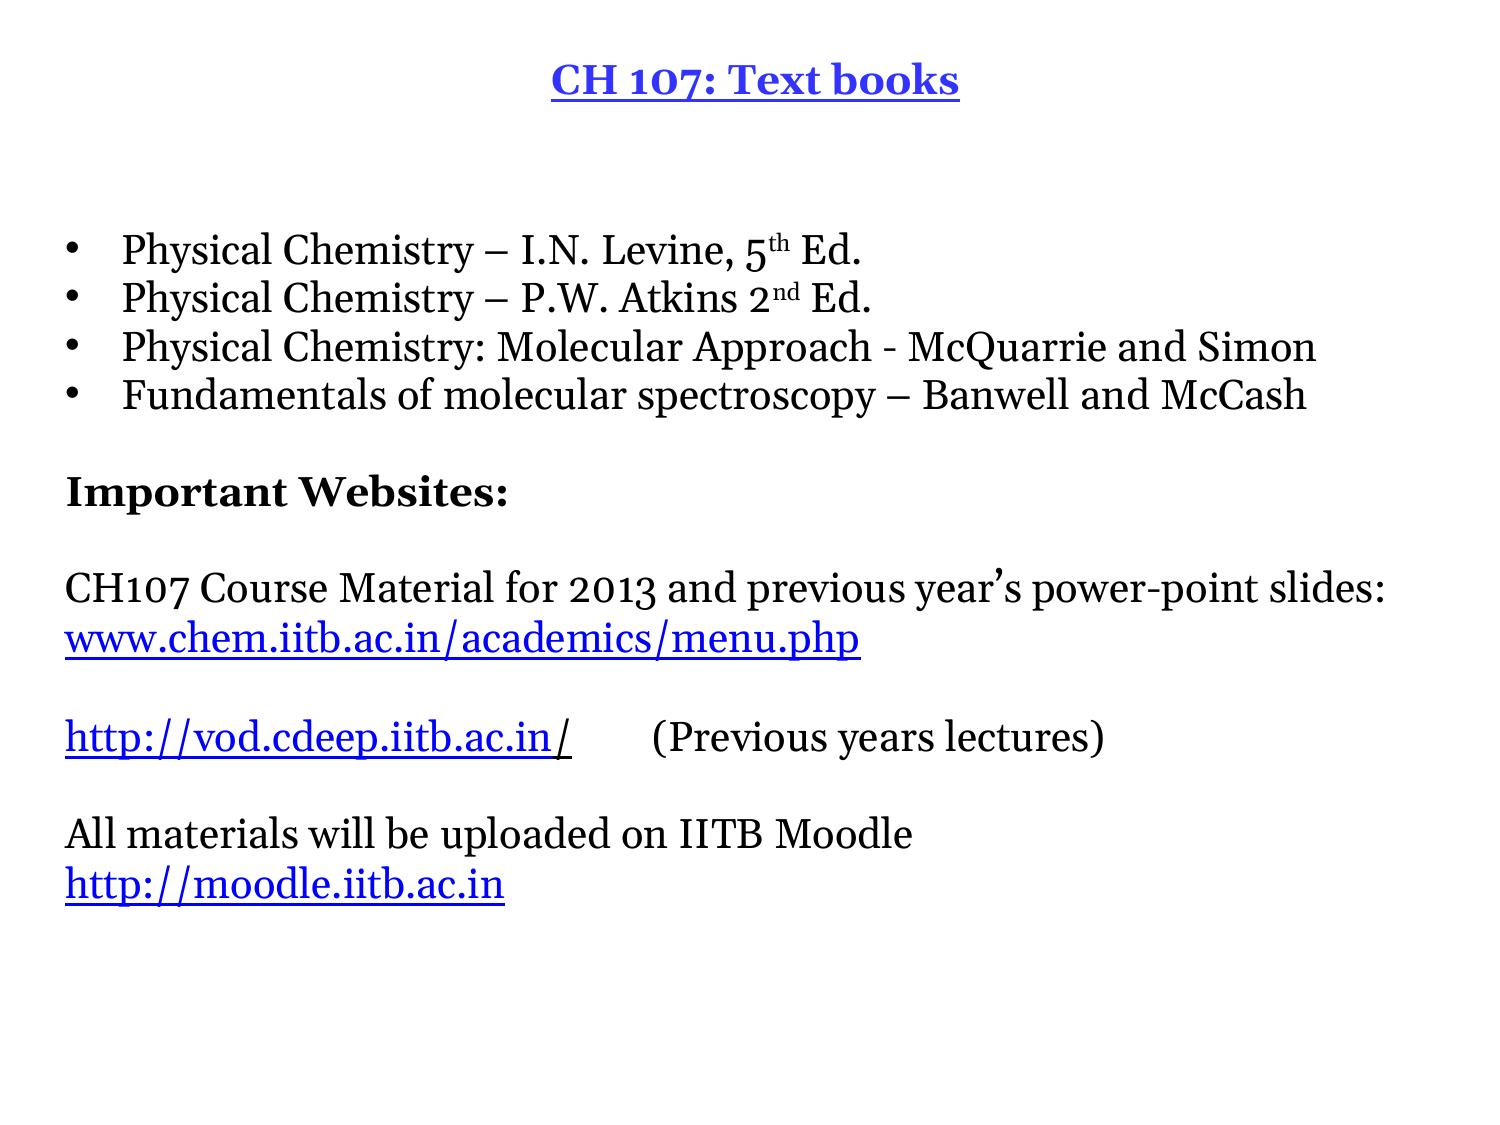

CH 107: Text books
Physical Chemistry – I.N. Levine, 5th Ed.
Physical Chemistry – P.W. Atkins 2nd Ed.
Physical Chemistry: Molecular Approach - McQuarrie and Simon
Fundamentals of molecular spectroscopy – Banwell and McCash

Important Websites:

CH107 Course Material for 2013 and previous year’s power-point slides:
www.chem.iitb.ac.in/academics/menu.php

http://vod.cdeep.iitb.ac.in/        (Previous years lectures)

All materials will be uploaded on IITB Moodle
http://moodle.iitb.ac.in